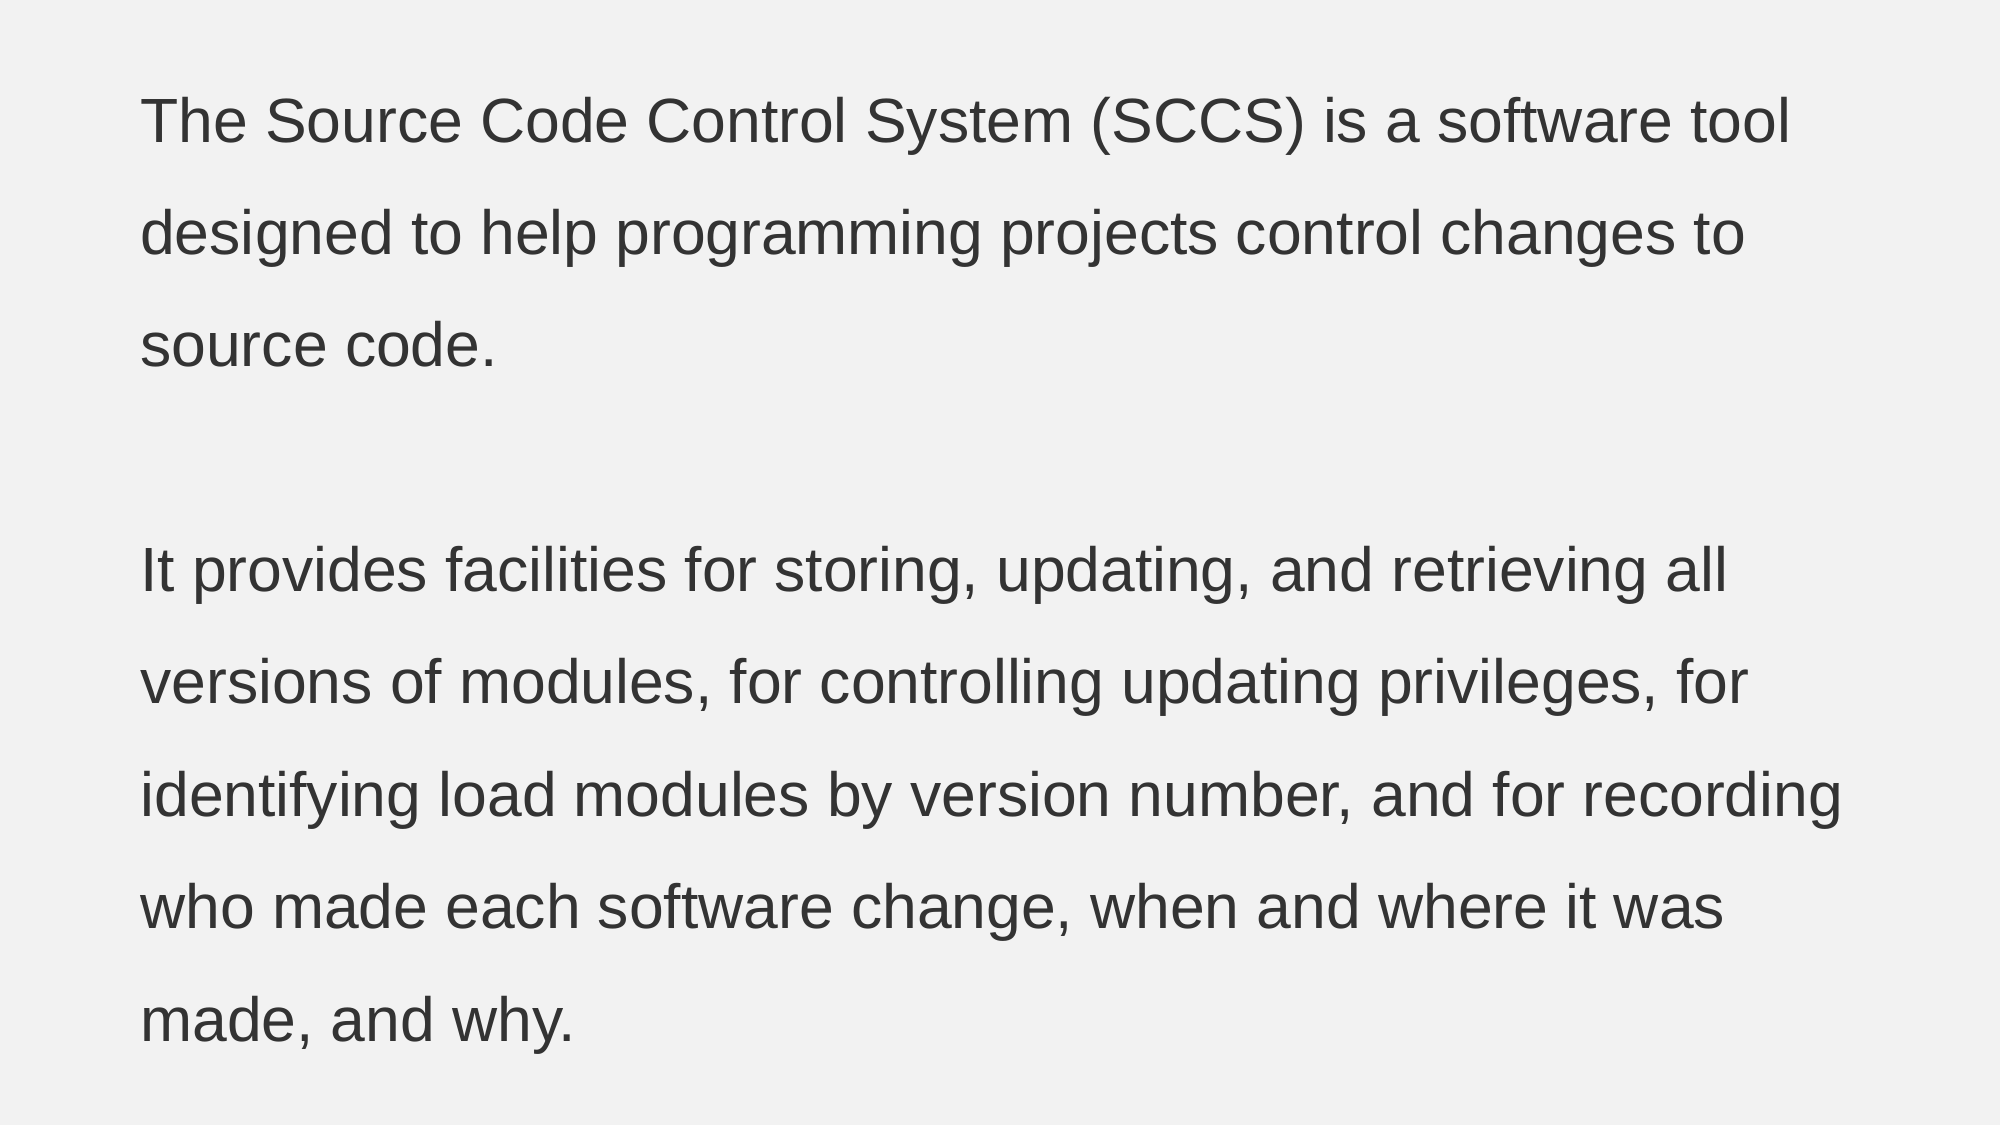

The Source Code Control System (SCCS) is a software tool designed to help programming projects control changes to source code.

It provides facilities for storing, updating, and retrieving all versions of modules, for controlling updating privileges, for identifying load modules by version number, and for recording who made each software change, when and where it was made, and why.